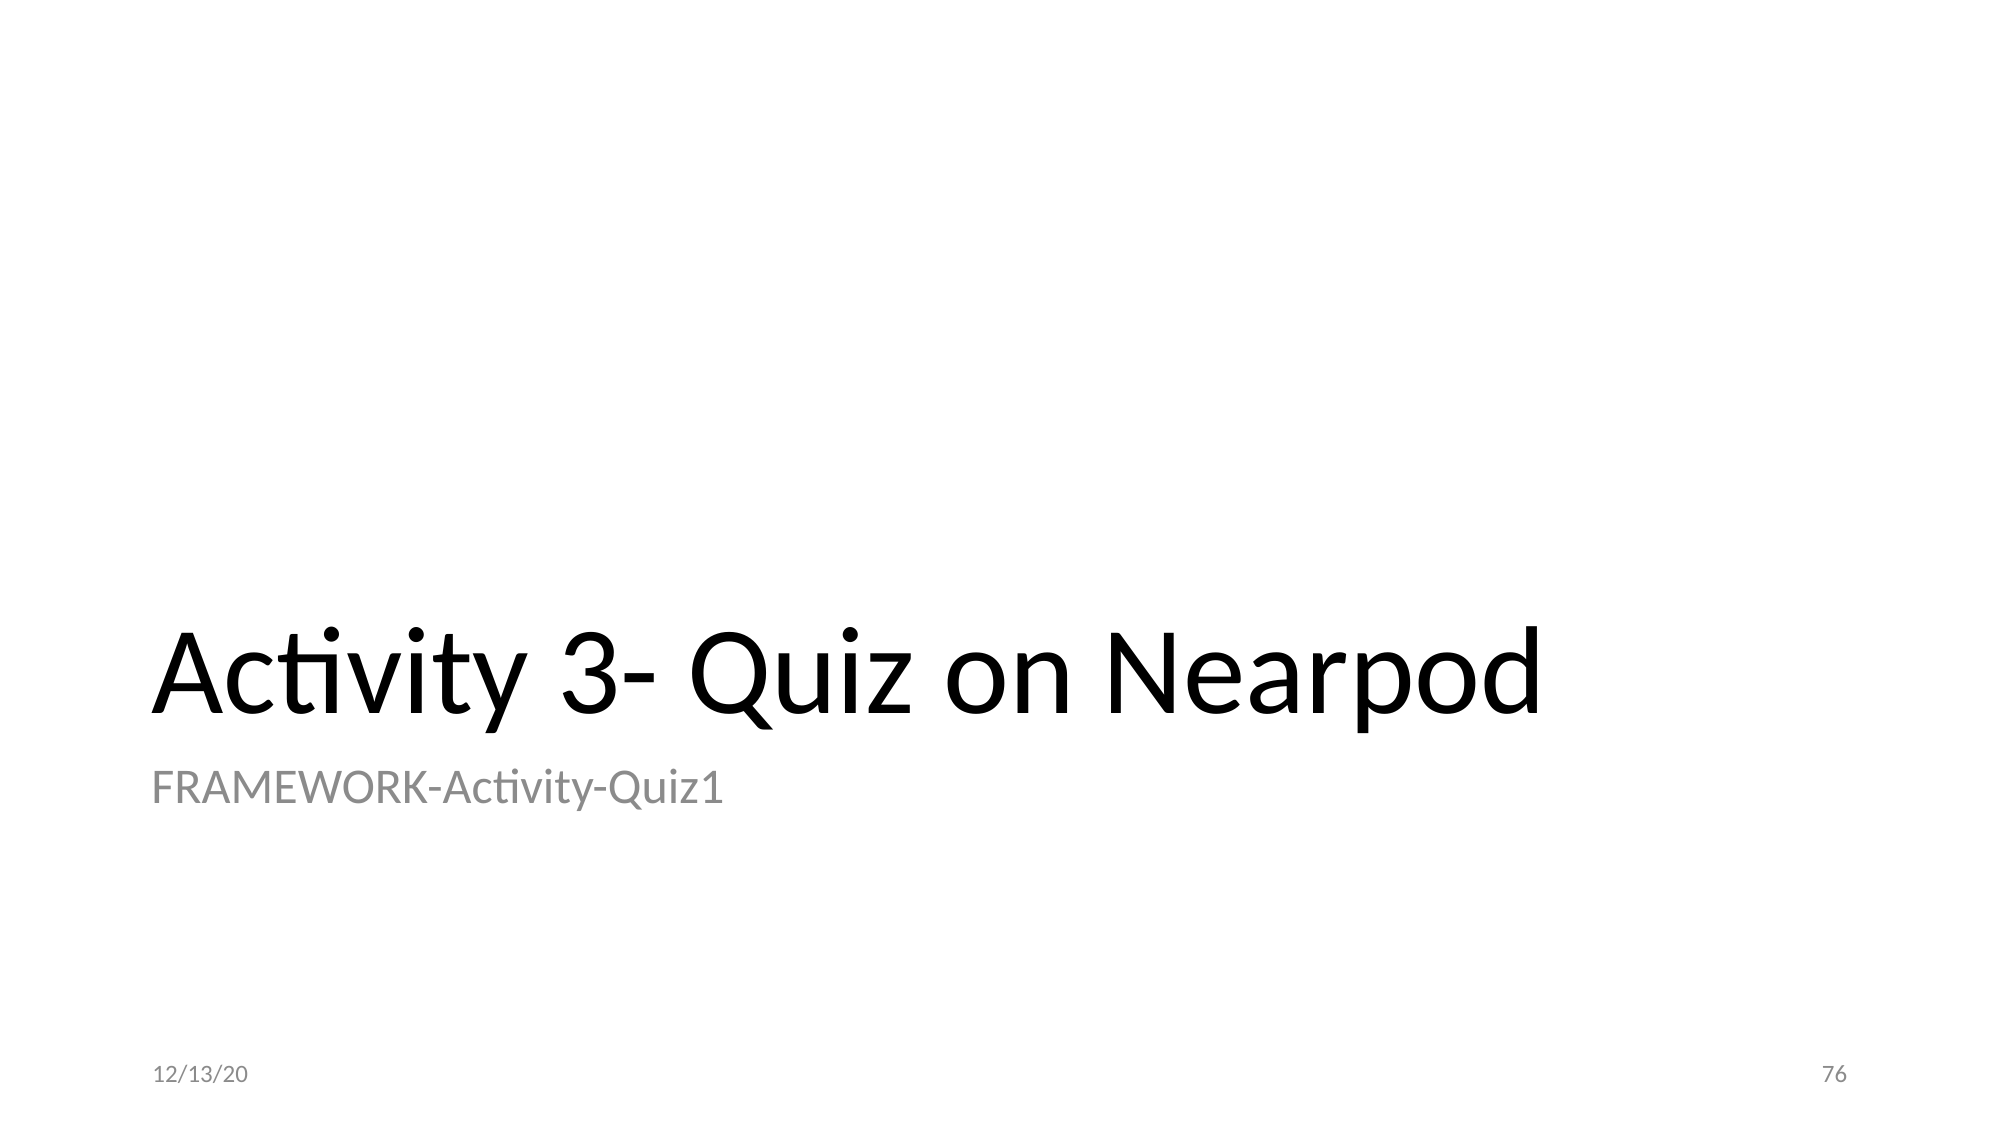

# Activity 3- Quiz on Nearpod
FRAMEWORK-Activity-Quiz1
12/13/20
76